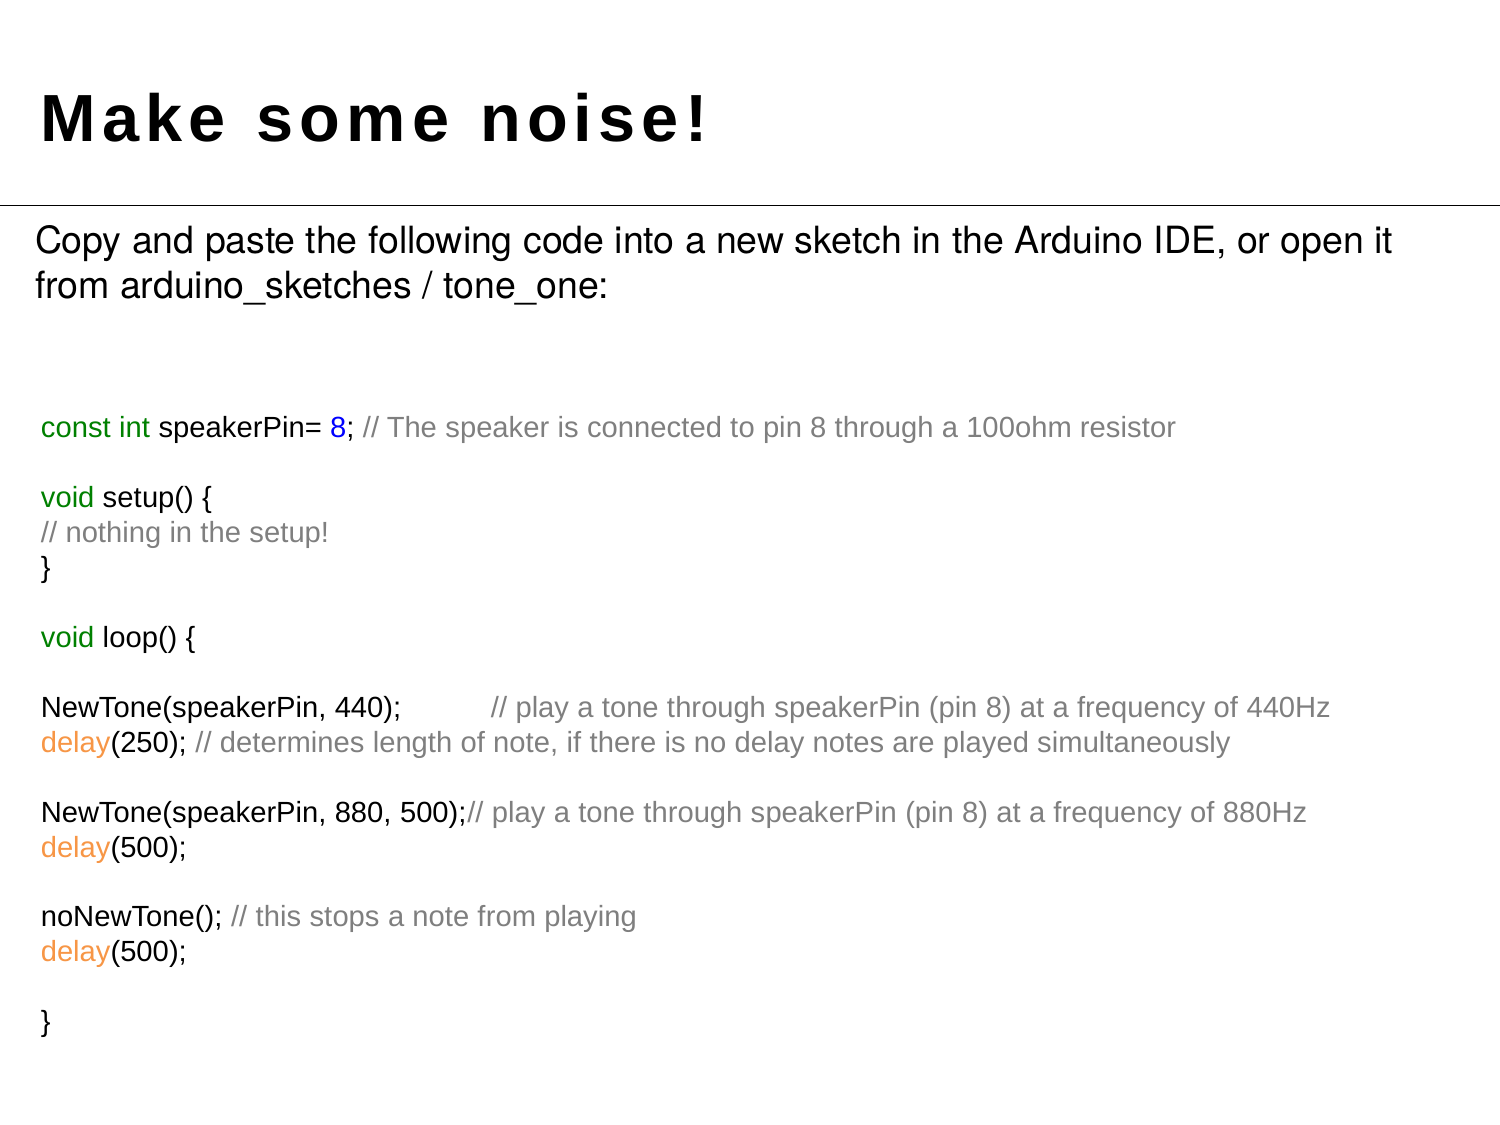

Make some noise!
Copy and paste the following code into a new sketch in the Arduino IDE, or open it from arduino_sketches / tone_one:
const int speakerPin= 8; // The speaker is connected to pin 8 through a 100ohm resistor

void setup() {
// nothing in the setup!
}

void loop() {

NewTone(speakerPin, 440); 	// play a tone through speakerPin (pin 8) at a frequency of 440Hz
delay(250); // determines length of note, if there is no delay notes are played simultaneously

NewTone(speakerPin, 880, 500);// play a tone through speakerPin (pin 8) at a frequency of 880Hz
delay(500);

noNewTone(); // this stops a note from playing
delay(500);

}